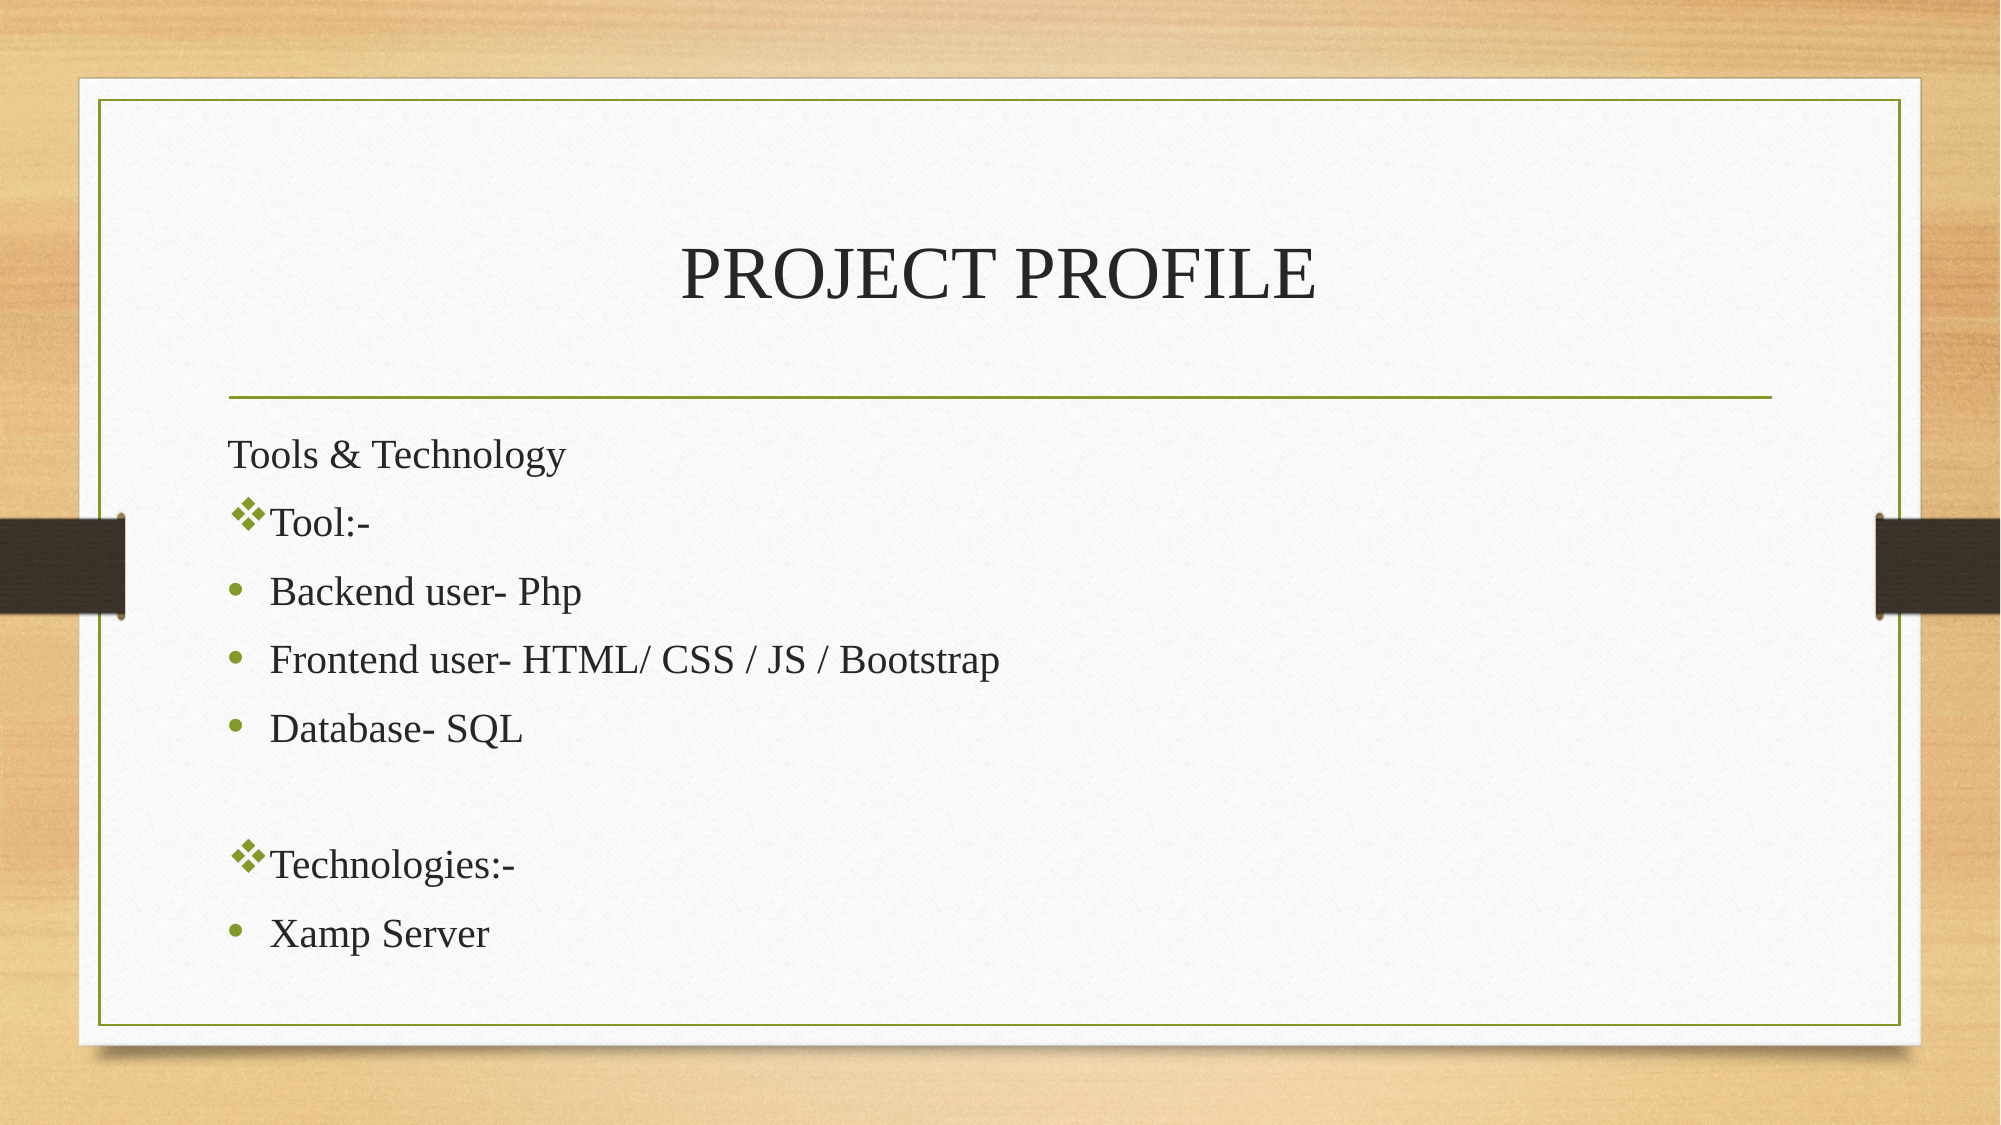

# PROJECT PROFILE
Tools & Technology
Tool:-
Backend user- Php
Frontend user- HTML/ CSS / JS / Bootstrap
Database- SQL

Technologies:-
Xamp Server